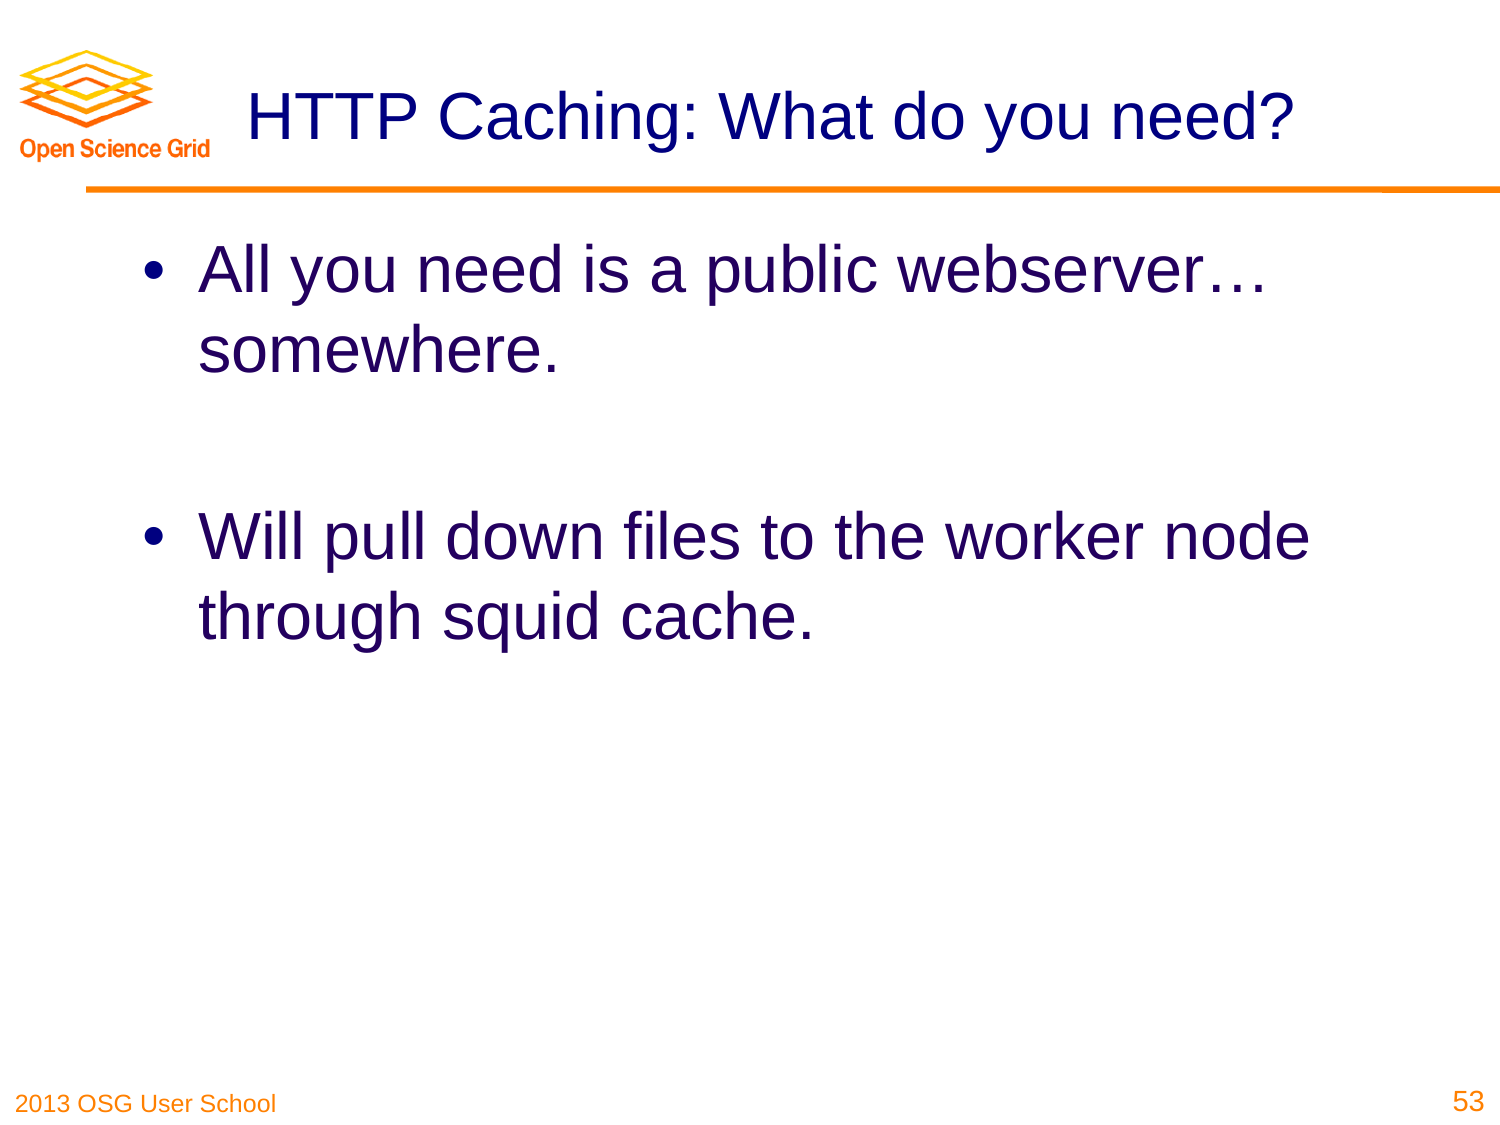

# HTTP Caching: What do you need?
All you need is a public webserver… somewhere.

Will pull down files to the worker node through squid cache.
53